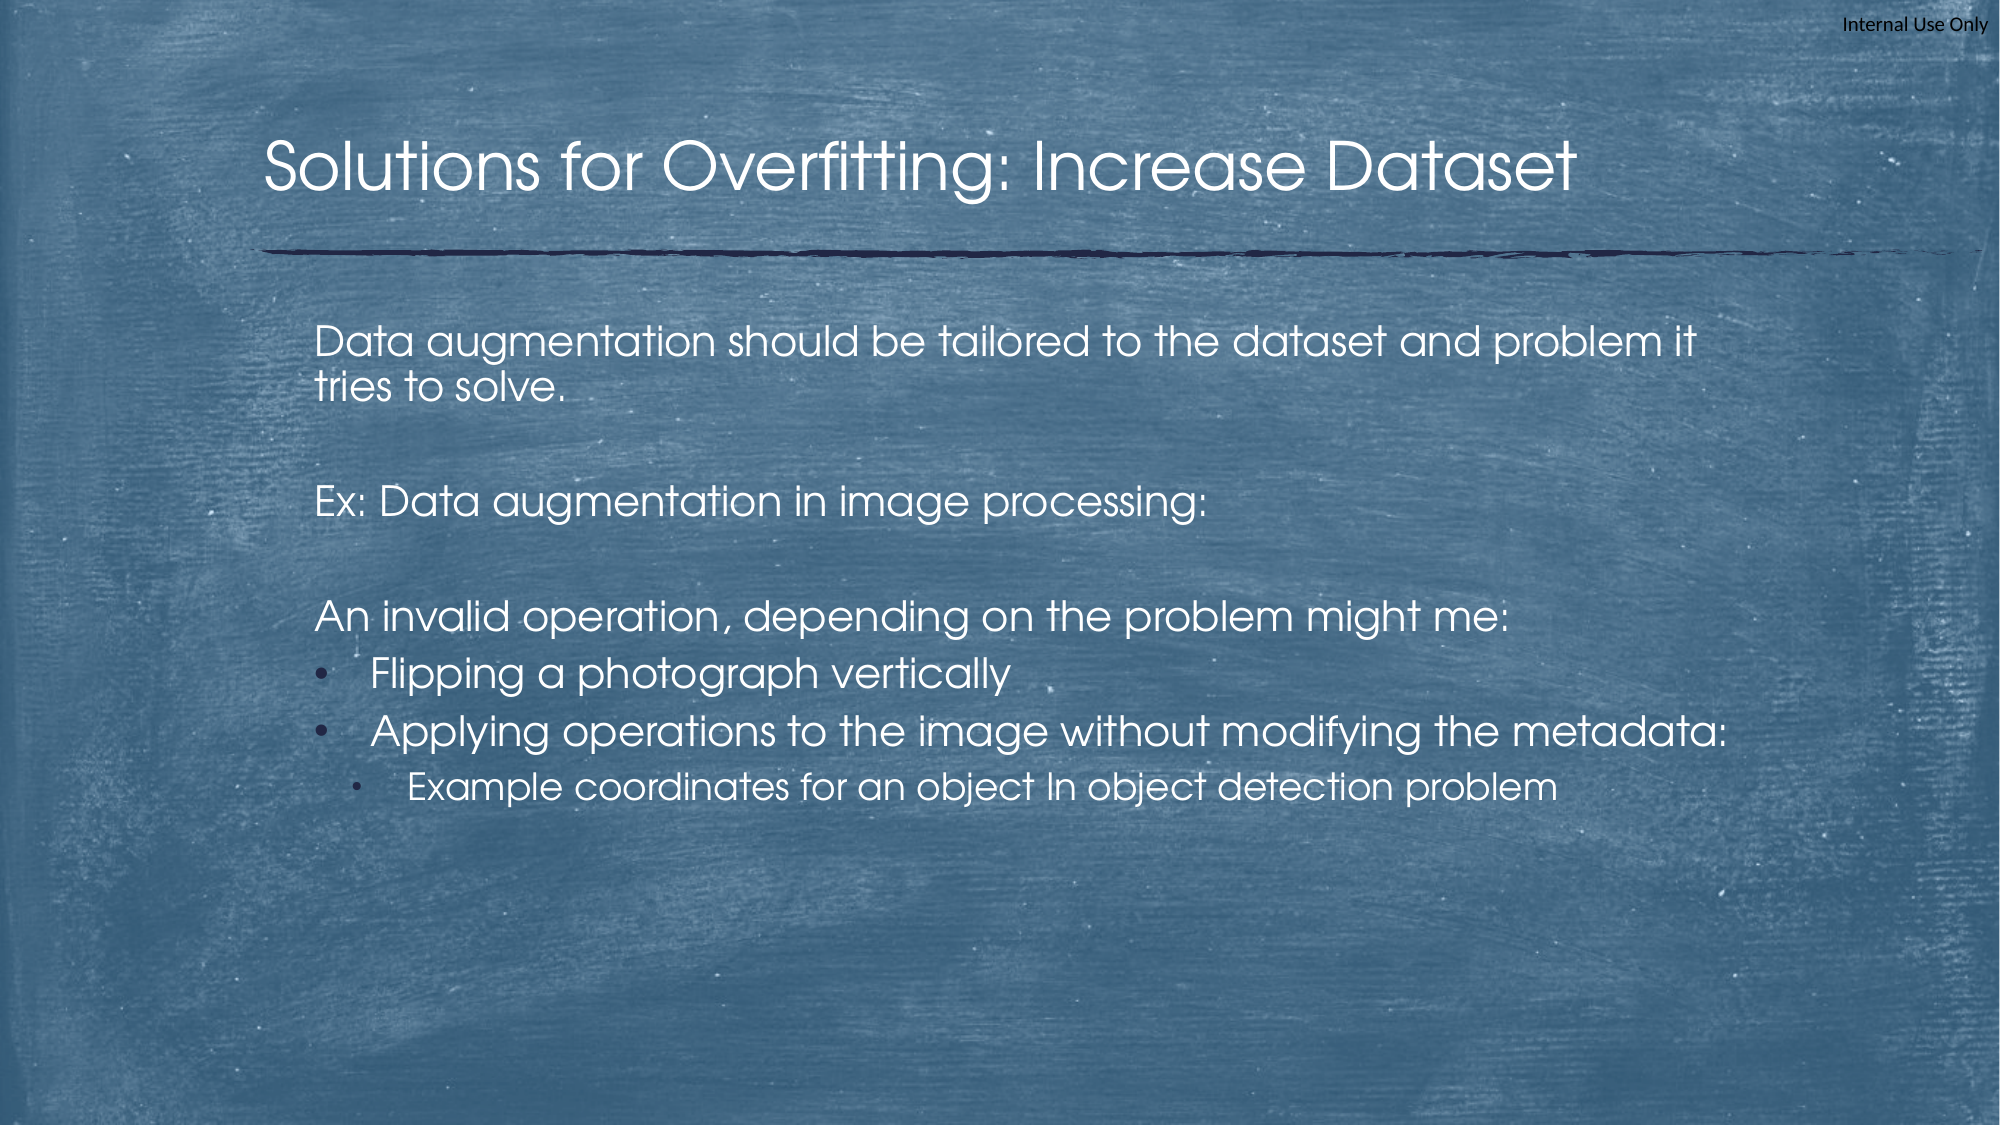

# Solutions for Overfitting: Increase Dataset
Data augmentation should be tailored to the dataset and problem it tries to solve.

Ex: Data augmentation in image processing:

An invalid operation, depending on the problem might me:
Flipping a photograph vertically
Applying operations to the image without modifying the metadata:
Example coordinates for an object In object detection problem